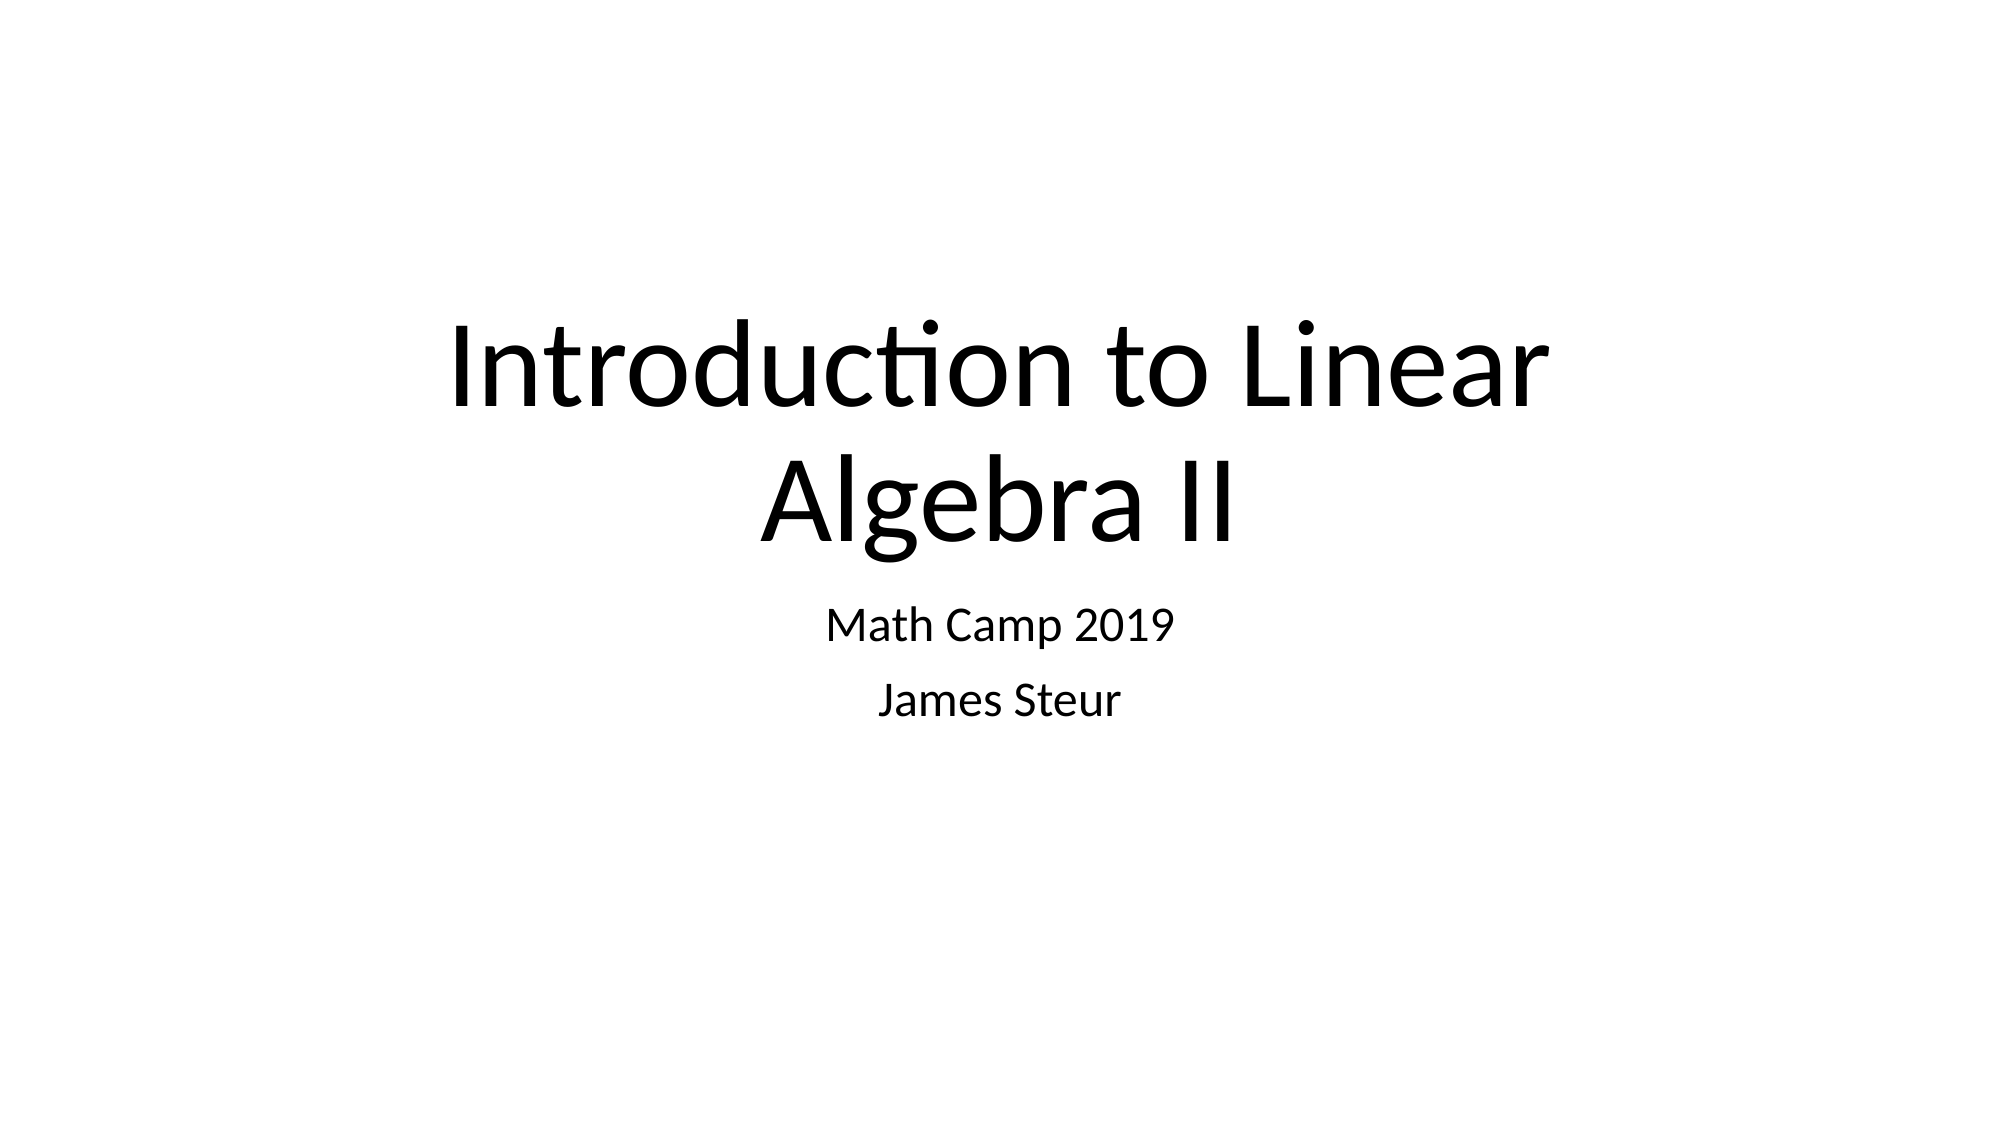

# Introduction to Linear Algebra II
Math Camp 2019
James Steur